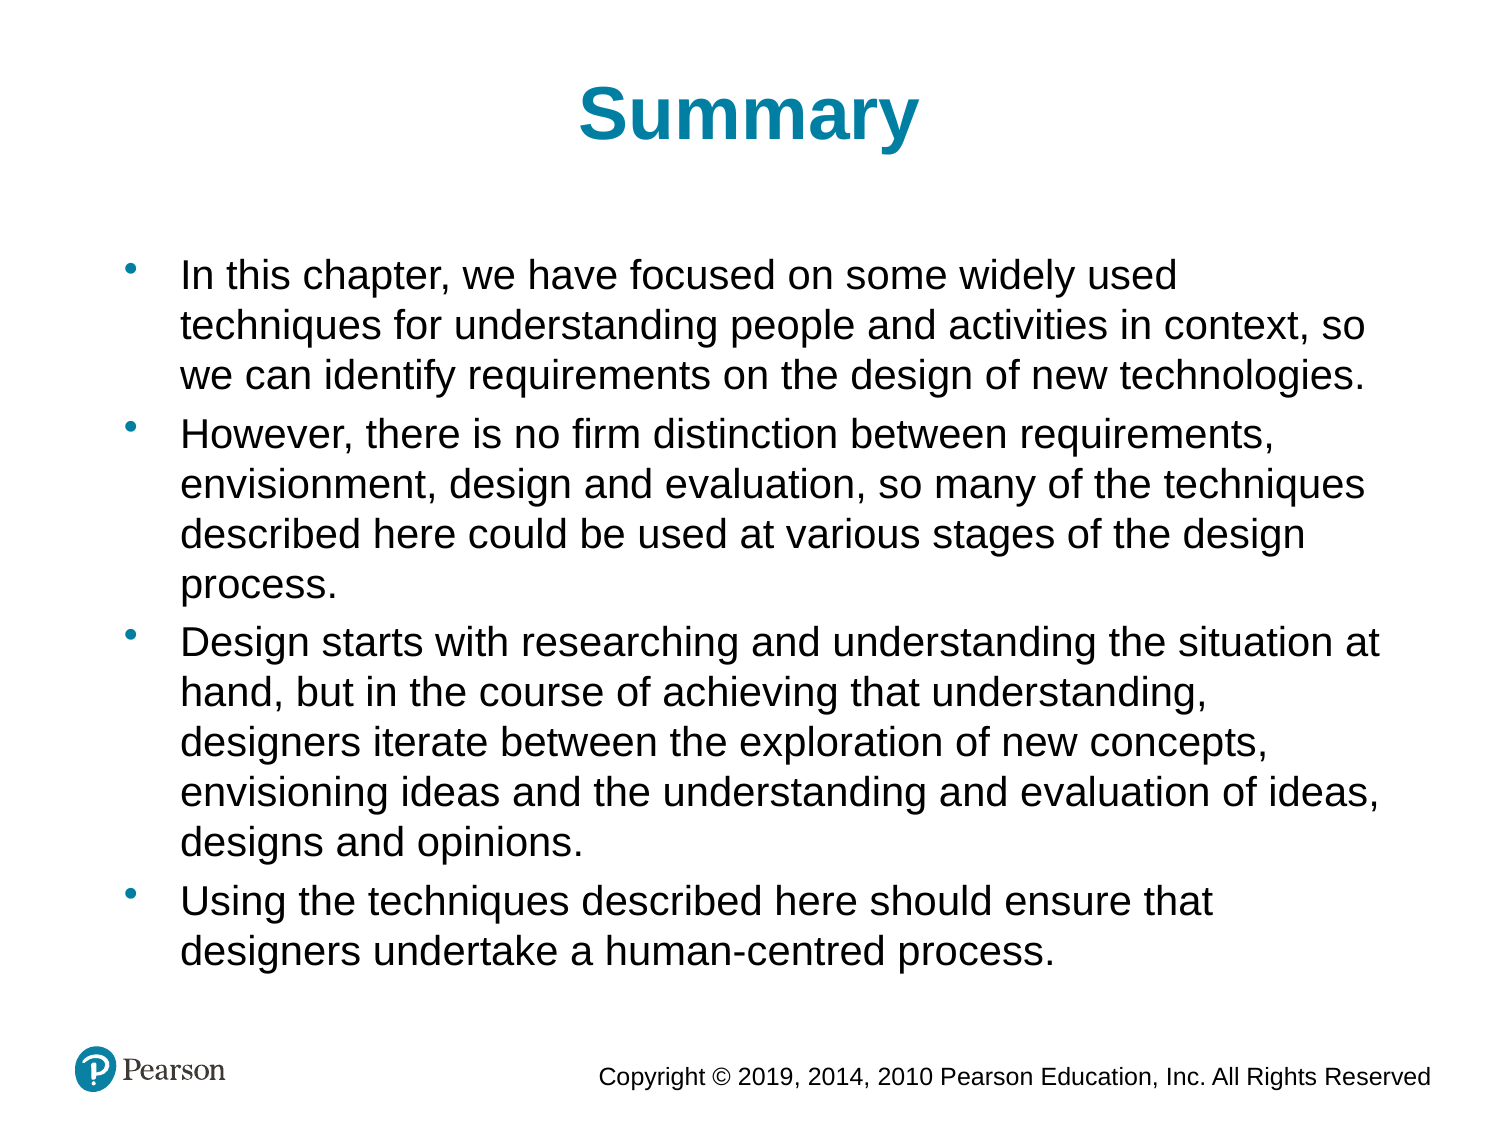

Summary
In this chapter, we have focused on some widely used techniques for understanding people and activities in context, so we can identify requirements on the design of new technologies.
However, there is no firm distinction between requirements, envisionment, design and evaluation, so many of the techniques described here could be used at various stages of the design process.
Design starts with researching and understanding the situation at hand, but in the course of achieving that understanding, designers iterate between the exploration of new concepts, envisioning ideas and the understanding and evaluation of ideas, designs and opinions.
Using the techniques described here should ensure that designers undertake a human-centred process.